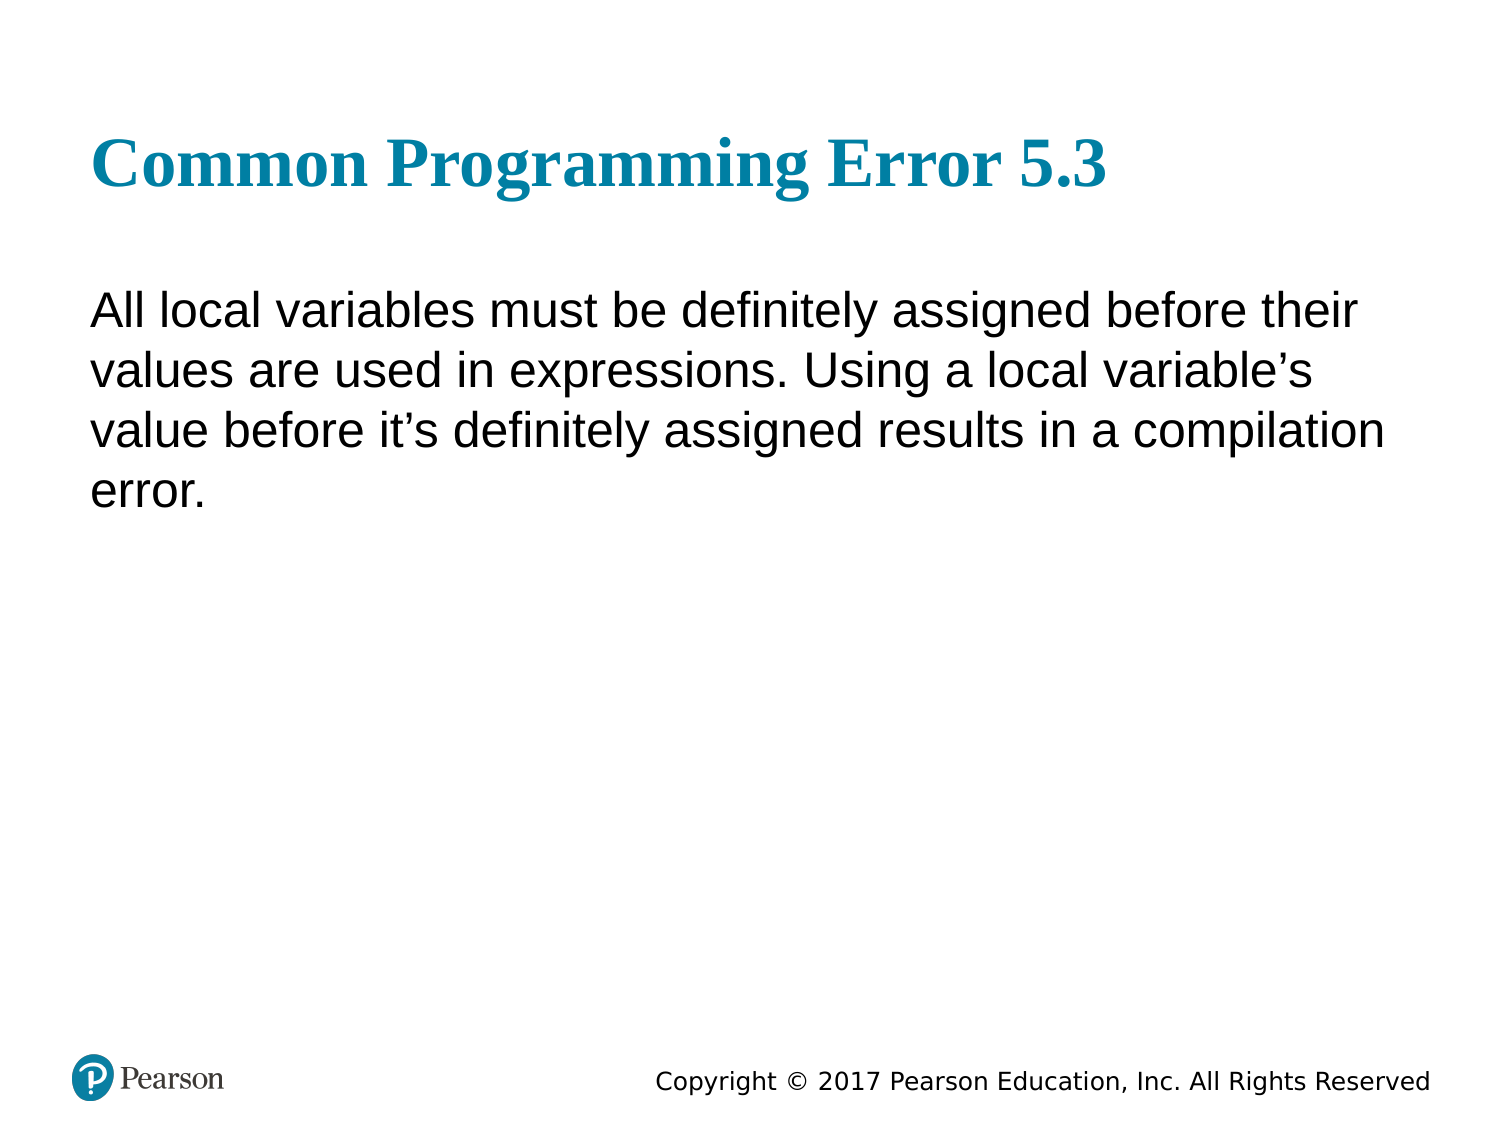

# Common Programming Error 5.3
All local variables must be definitely assigned before their values are used in expressions. Using a local variable’s value before it’s definitely assigned results in a compilation error.